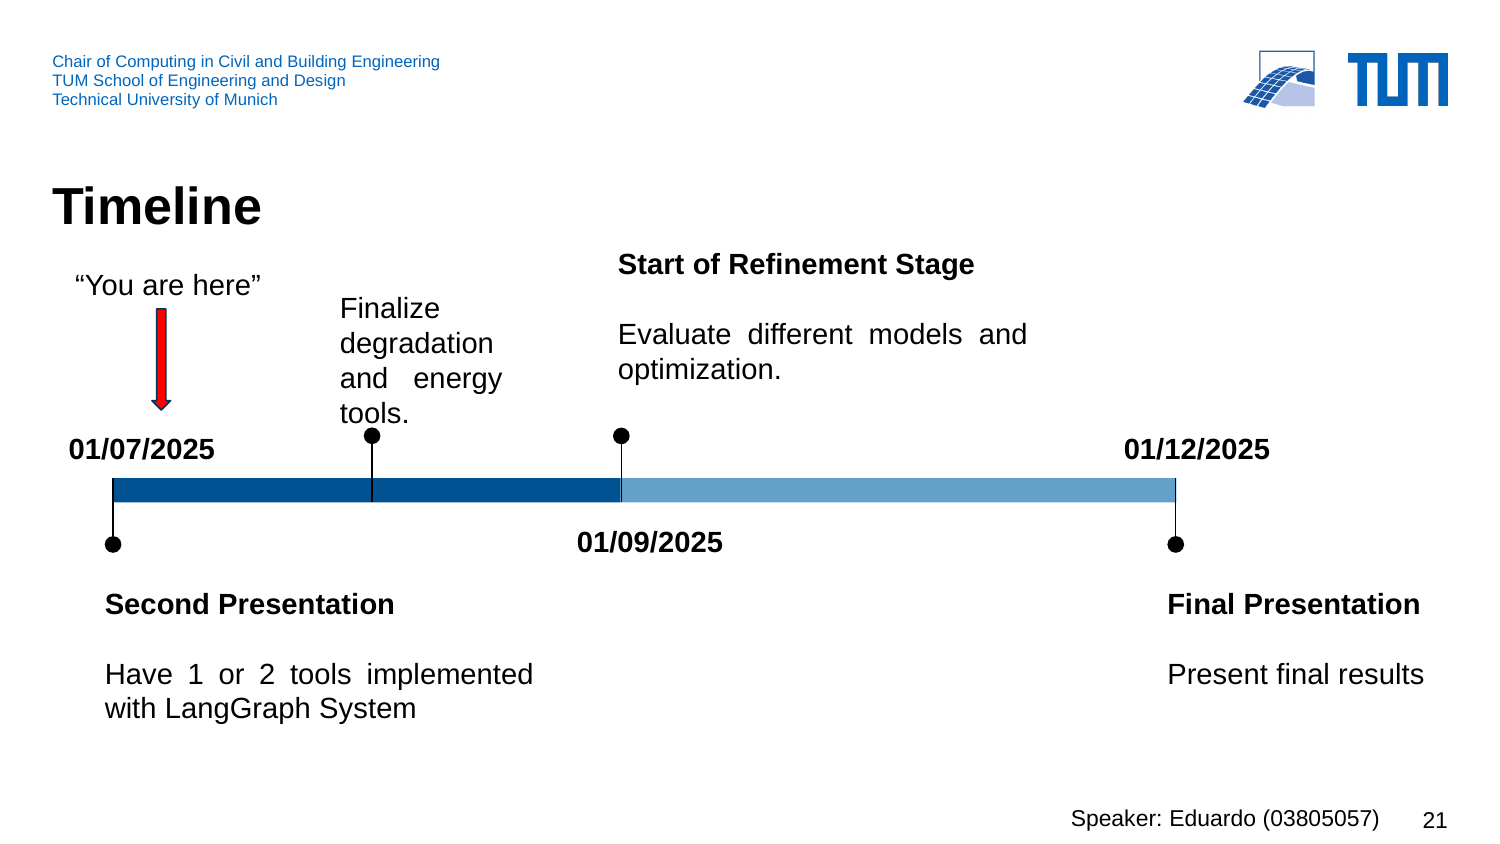

# Timeline
Start of Refinement Stage

Evaluate different models and optimization.

01/09/2025

“You are here”
Finalize degradation and energy tools.

01/07/2025

Second Presentation

Have 1 or 2 tools implemented with LangGraph System

01/12/2025

Final Presentation

Present final results

Speaker: Eduardo (03805057)
21